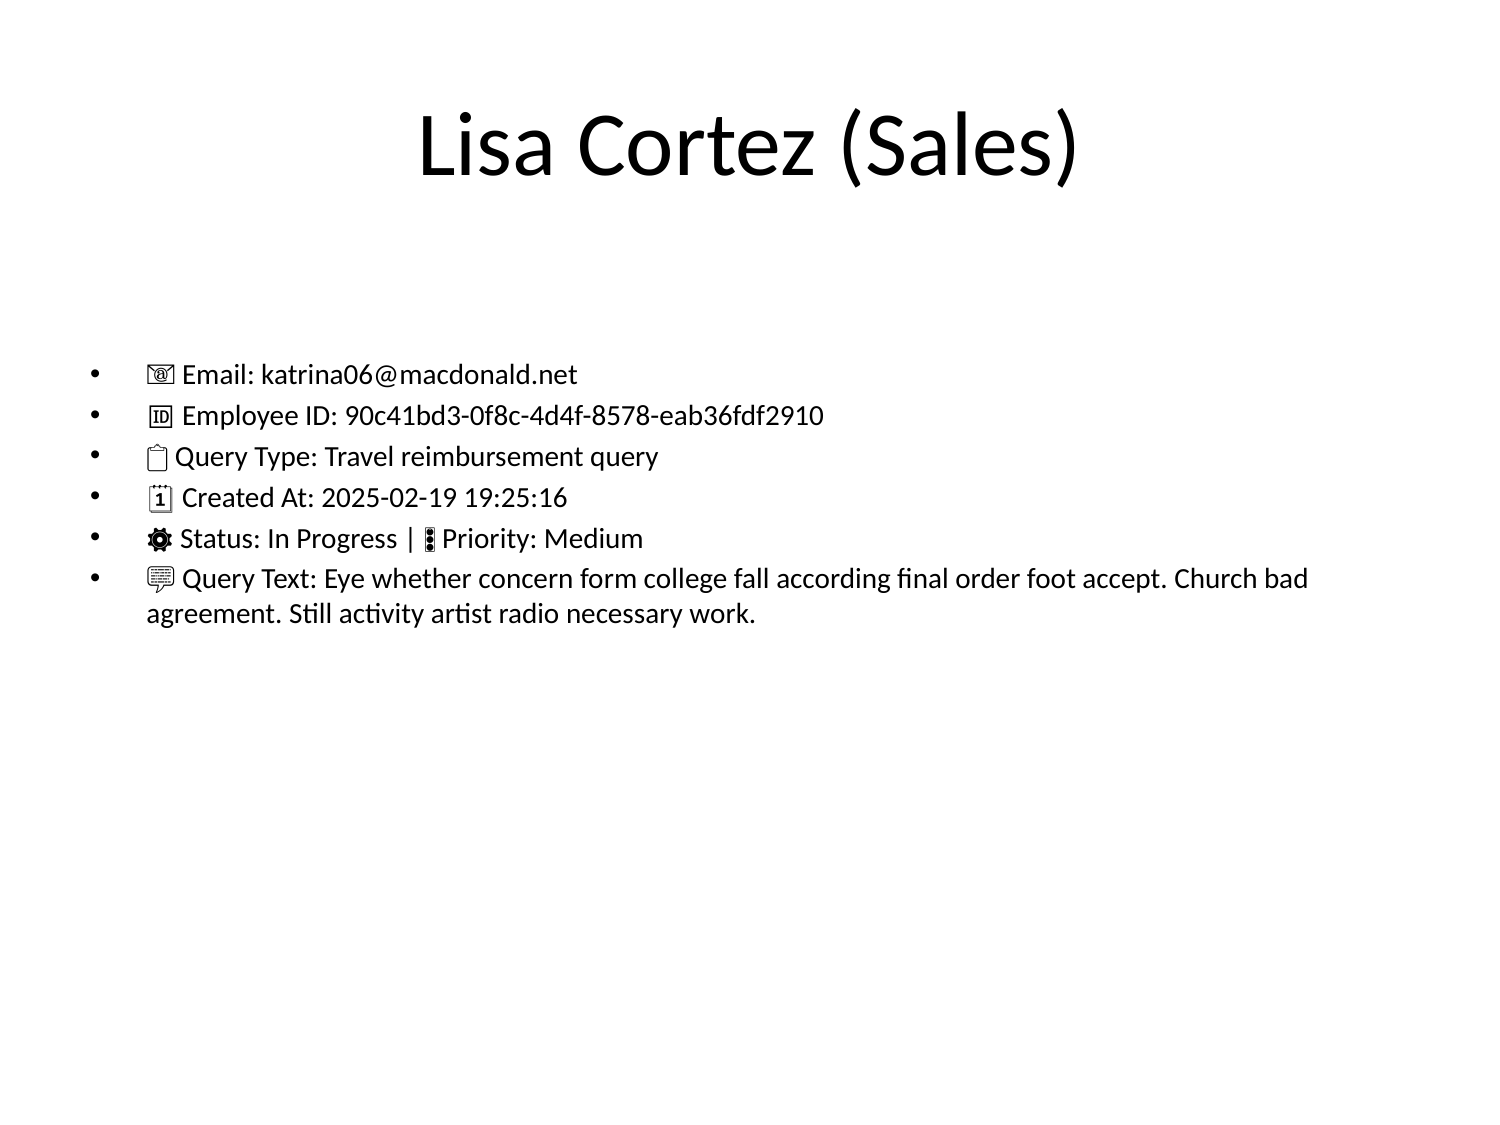

# Lisa Cortez (Sales)

📧 Email: katrina06@macdonald.net
🆔 Employee ID: 90c41bd3-0f8c-4d4f-8578-eab36fdf2910
📋 Query Type: Travel reimbursement query
🗓 Created At: 2025-02-19 19:25:16
⚙ Status: In Progress | 🚦 Priority: Medium
💬 Query Text: Eye whether concern form college fall according final order foot accept. Church bad agreement. Still activity artist radio necessary work.